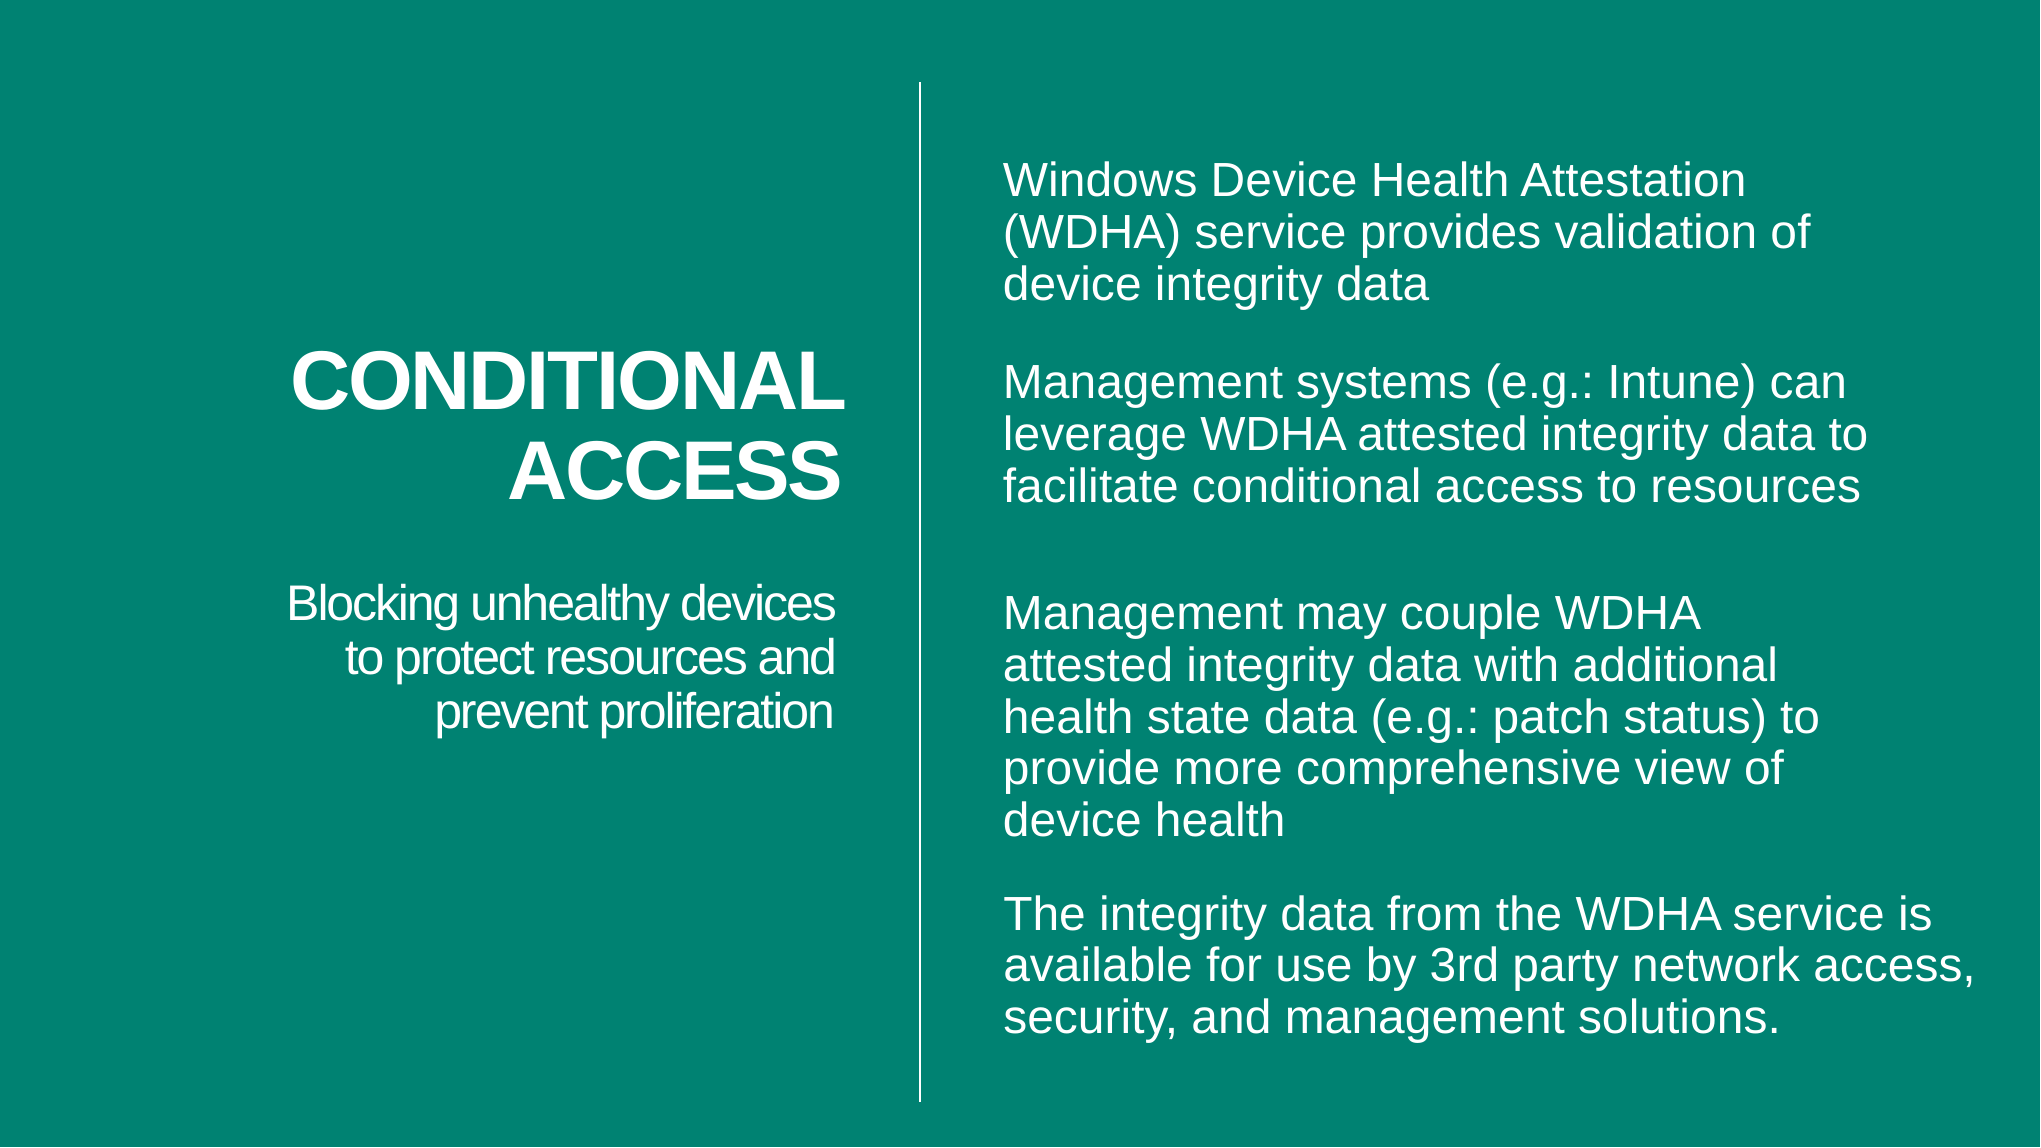

Windows Device Health Attestation (WDHA) service provides validation of device integrity data
CONDITIONAL ACCESS
Management systems (e.g.: Intune) can leverage WDHA attested integrity data to facilitate conditional access to resources
Blocking unhealthy devices to protect resources and prevent proliferation
Management may couple WDHA attested integrity data with additional health state data (e.g.: patch status) to provide more comprehensive view of device health

The integrity data from the WDHA service is available for use by 3rd party network access, security, and management solutions.